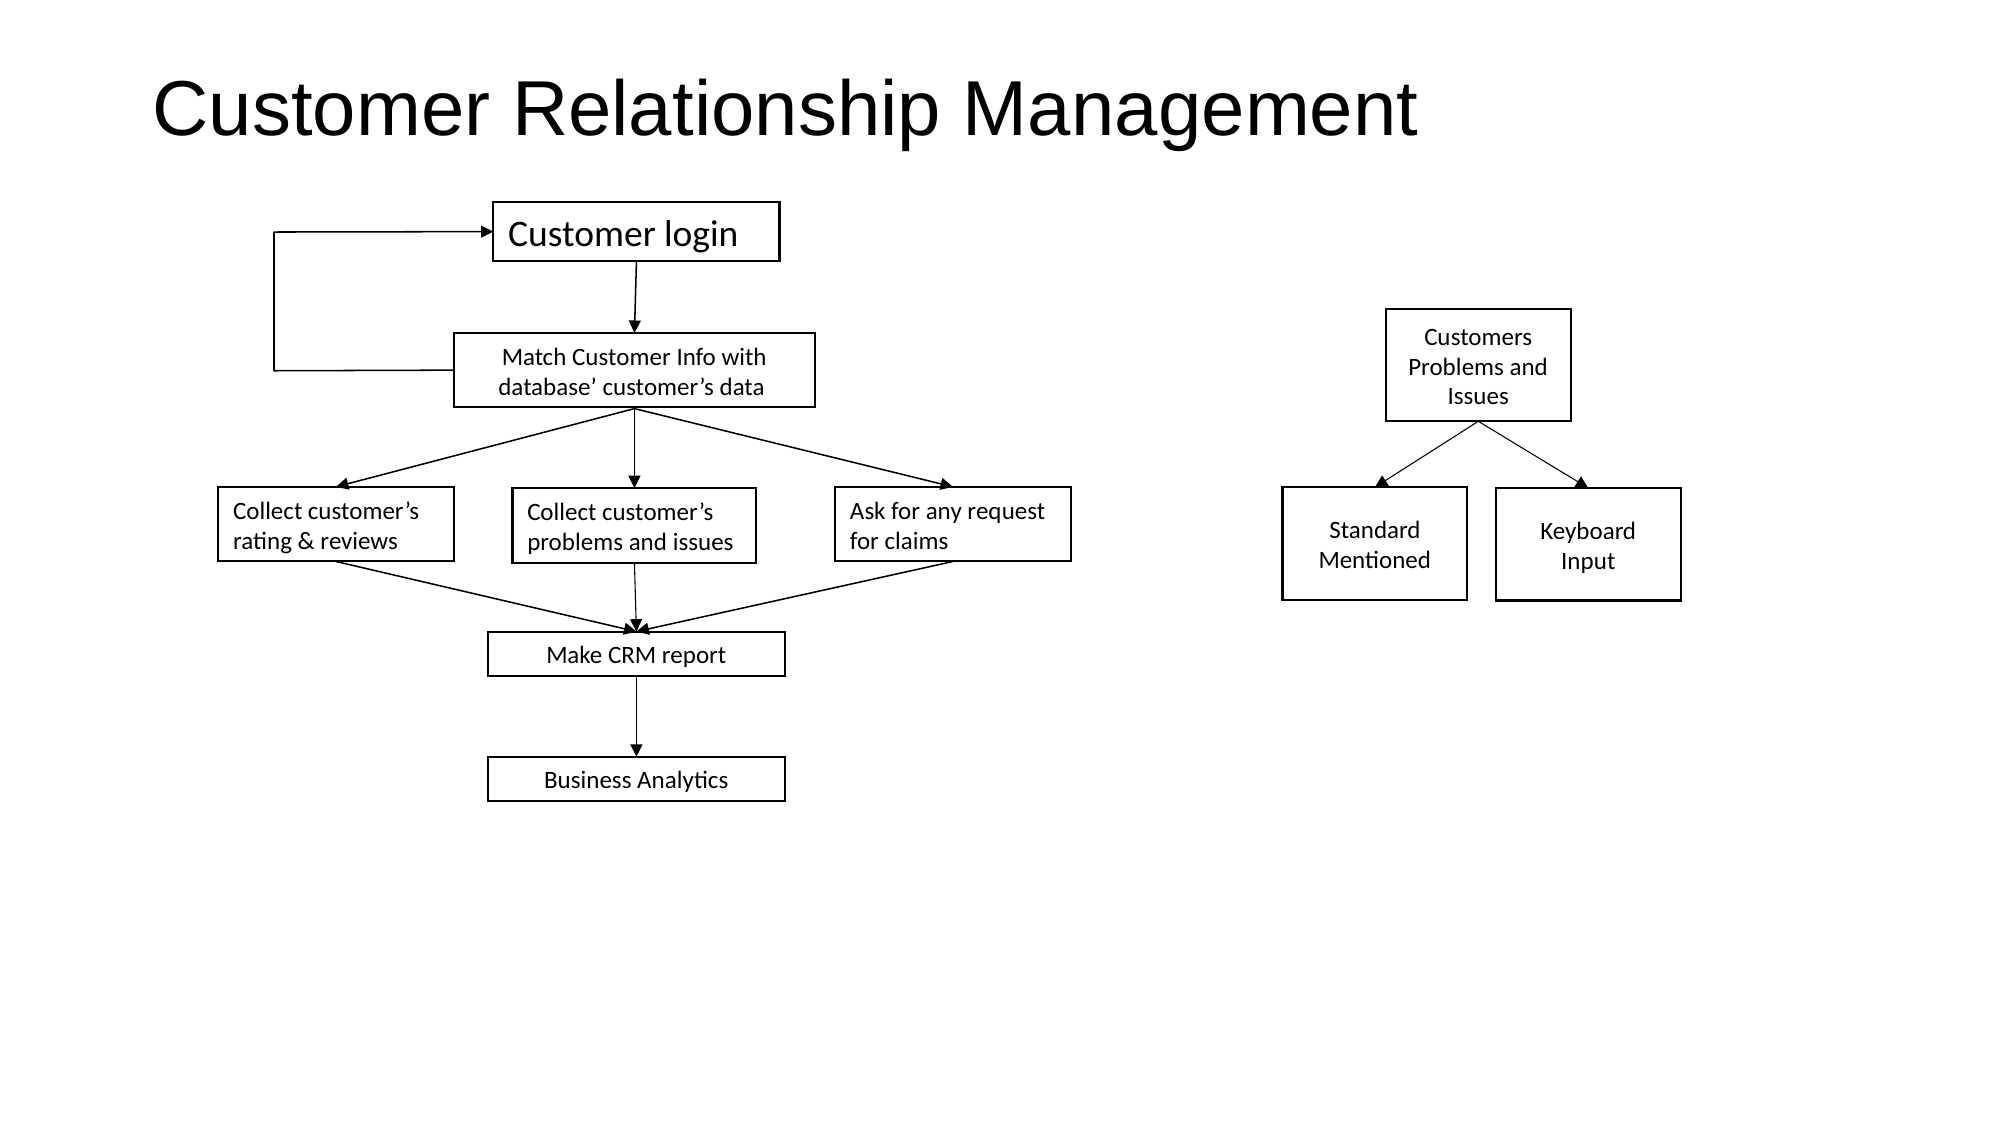

# Customer Relationship Management
Customer login
Customer login
Customers Problems and Issues
Match Customer Info with database’ customer’s data
Collect customer’s rating & reviews
Ask for any request for claims
Standard Mentioned
Collect customer’s problems and issues
Keyboard Input
Make CRM report
Business Analytics
Business Analytics